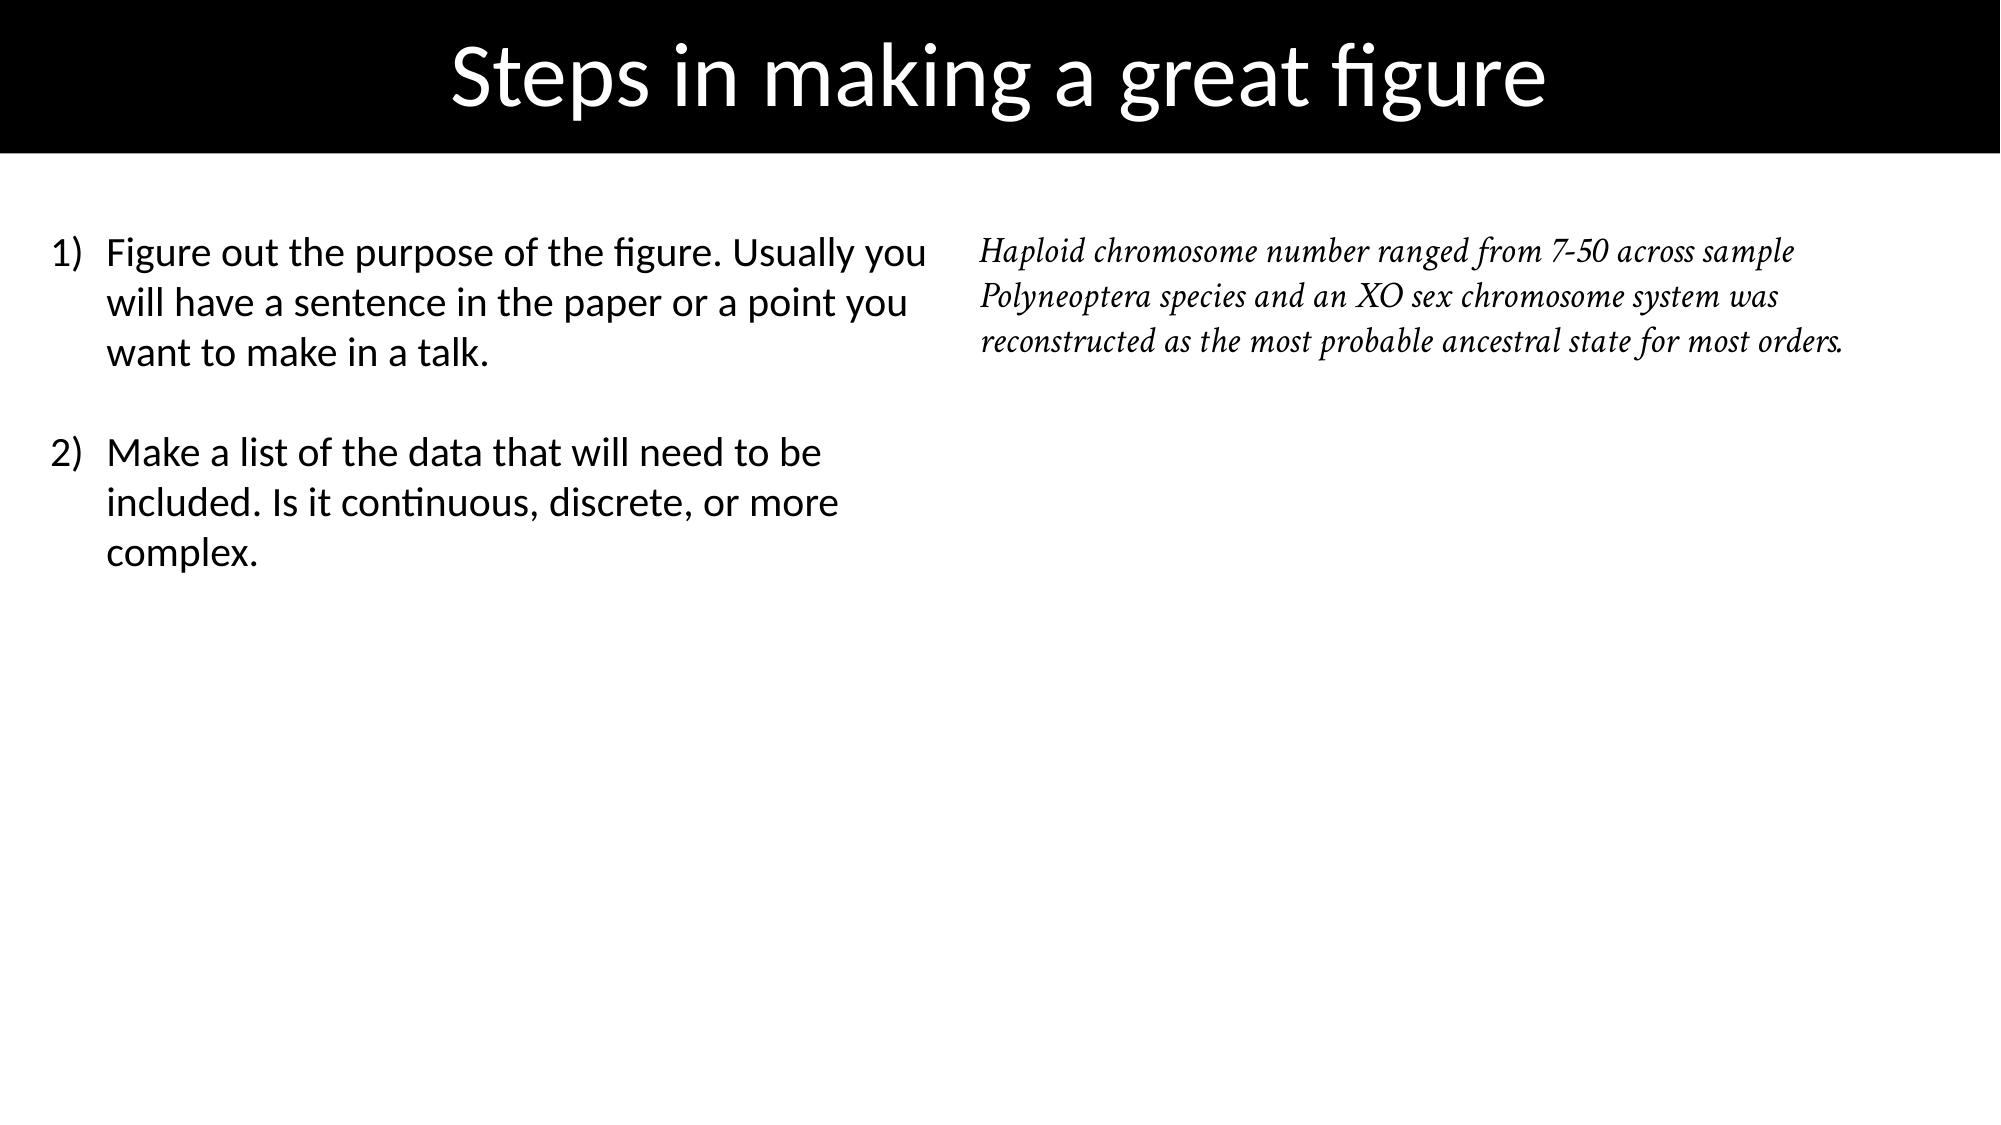

# Steps in making a great figure
Figure out the purpose of the figure. Usually you will have a sentence in the paper or a point you want to make in a talk.

Make a list of the data that will need to be included. Is it continuous, discrete, or more complex.

Haploid chromosome number ranged from 7-50 across sample Polyneoptera species and an XO sex chromosome system was reconstructed as the most probable ancestral state for most orders.